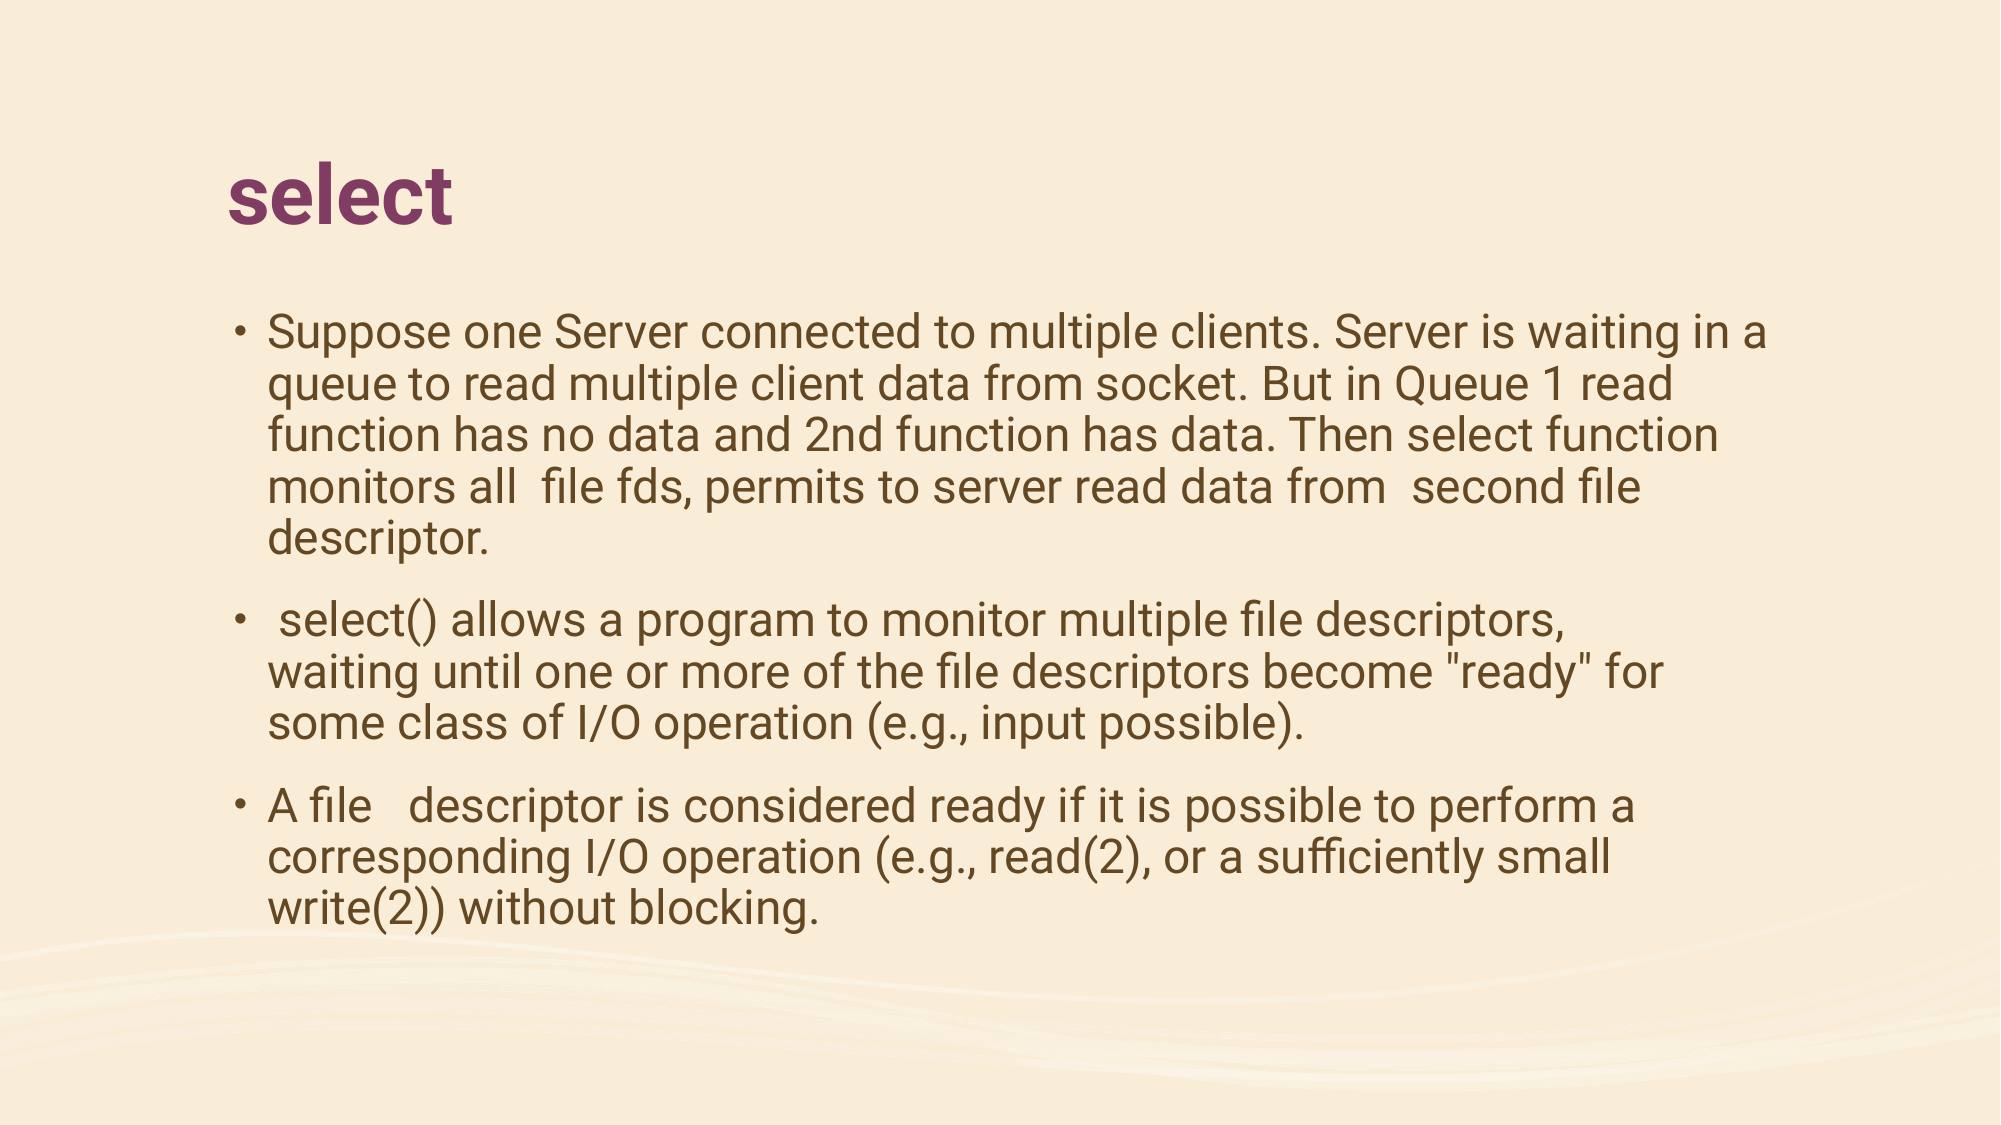

# select
Suppose one Server connected to multiple clients. Server is waiting in a queue to read multiple client data from socket. But in Queue 1 read function has no data and 2nd function has data. Then select function monitors all  file fds, permits to server read data from  second file descriptor.
 select() allows a program to monitor multiple file descriptors,     waiting until one or more of the file descriptors become "ready" for        some class of I/O operation (e.g., input possible).
A file   descriptor is considered ready if it is possible to perform a        corresponding I/O operation (e.g., read(2), or a sufficiently small        write(2)) without blocking.